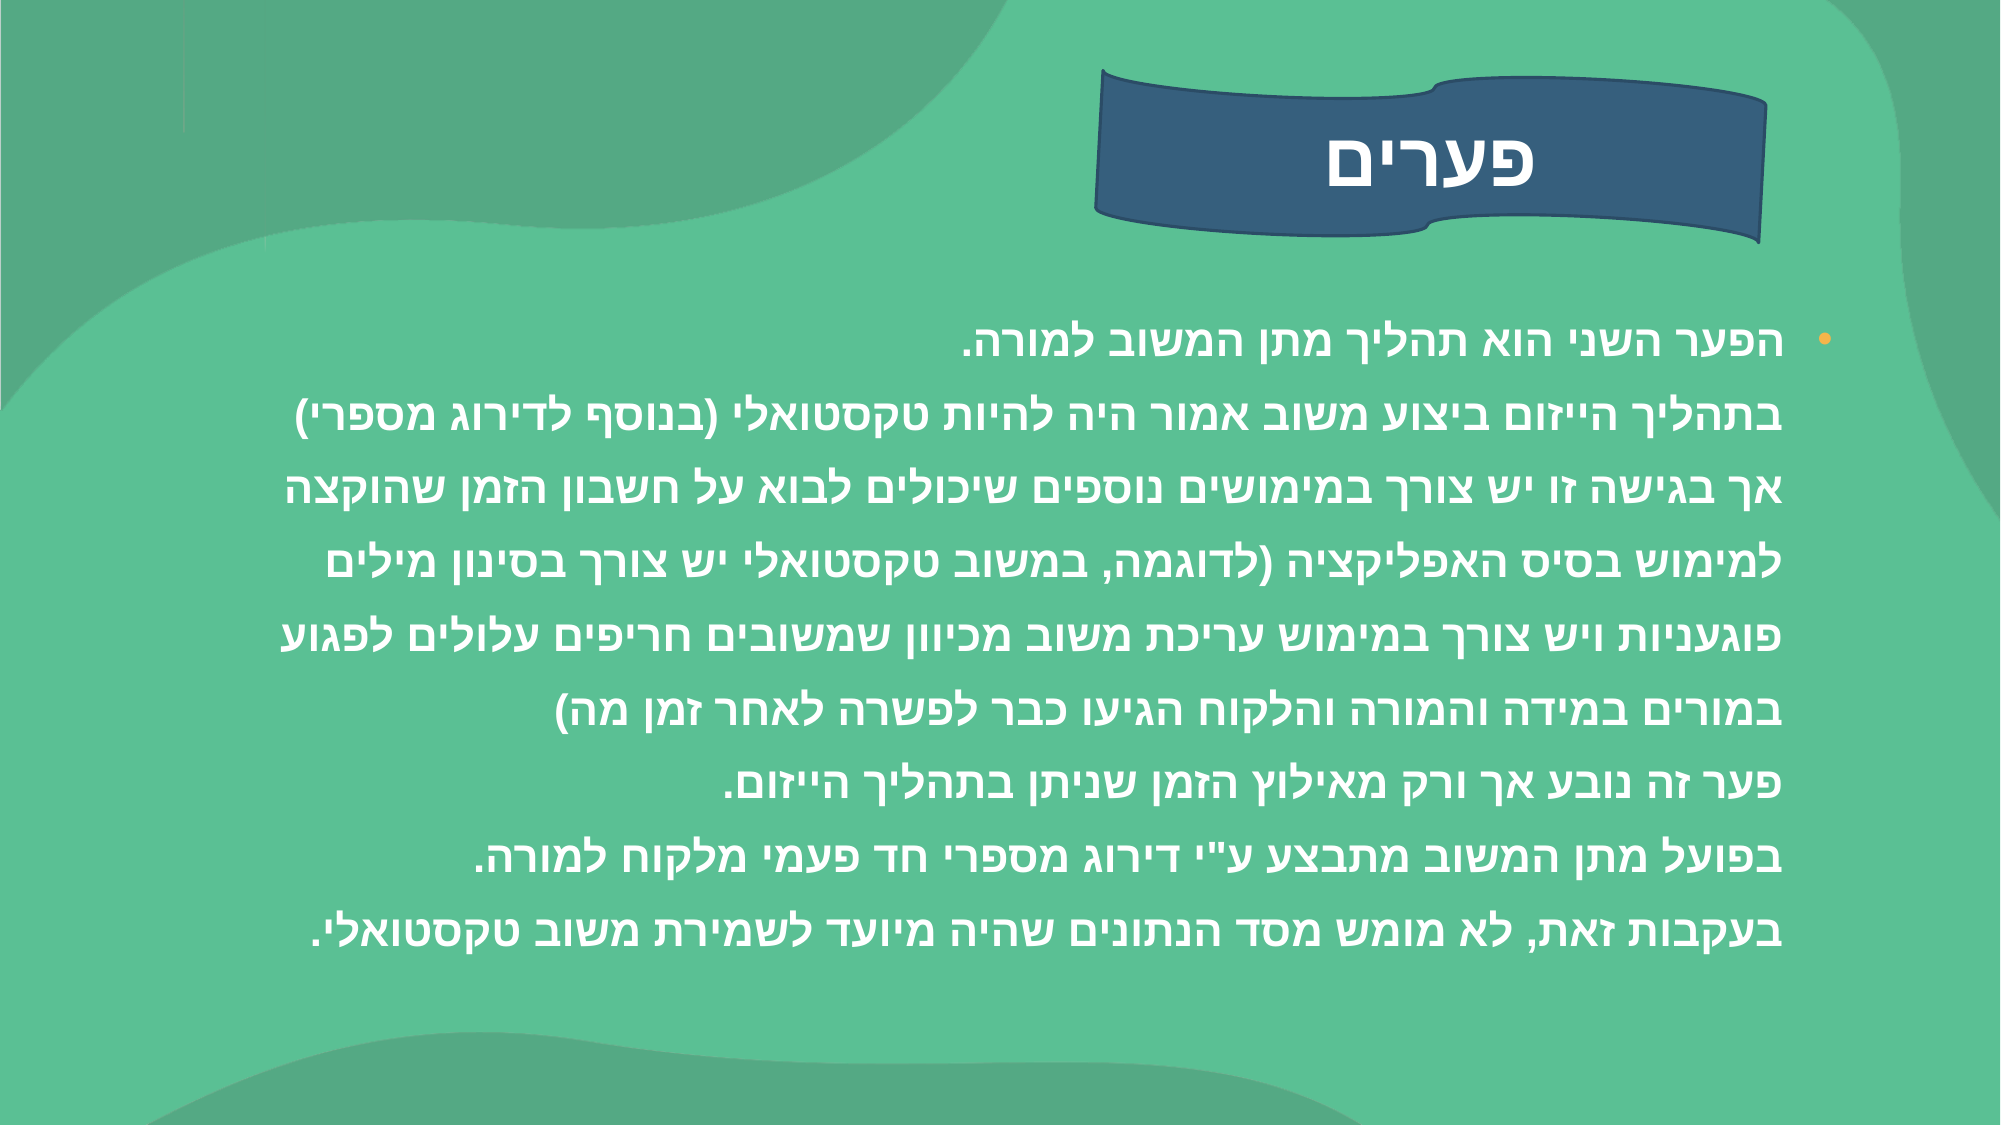

# פערים
הפער השני הוא תהליך מתן המשוב למורה.
    בתהליך הייזום ביצוע משוב אמור היה להיות טקסטואלי (בנוסף לדירוג מספרי)
    אך בגישה זו יש צורך במימושים נוספים שיכולים לבוא על חשבון הזמן שהוקצה
    למימוש בסיס האפליקציה (לדוגמה, במשוב טקסטואלי יש צורך בסינון מילים
    פוגעניות ויש צורך במימוש עריכת משוב מכיוון שמשובים חריפים עלולים לפגוע
    במורים במידה והמורה והלקוח הגיעו כבר לפשרה לאחר זמן מה)
    פער זה נובע אך ורק מאילוץ הזמן שניתן בתהליך הייזום.
    בפועל מתן המשוב מתבצע ע"י דירוג מספרי חד פעמי מלקוח למורה.
    בעקבות זאת, לא מומש מסד הנתונים שהיה מיועד לשמירת משוב טקסטואלי.